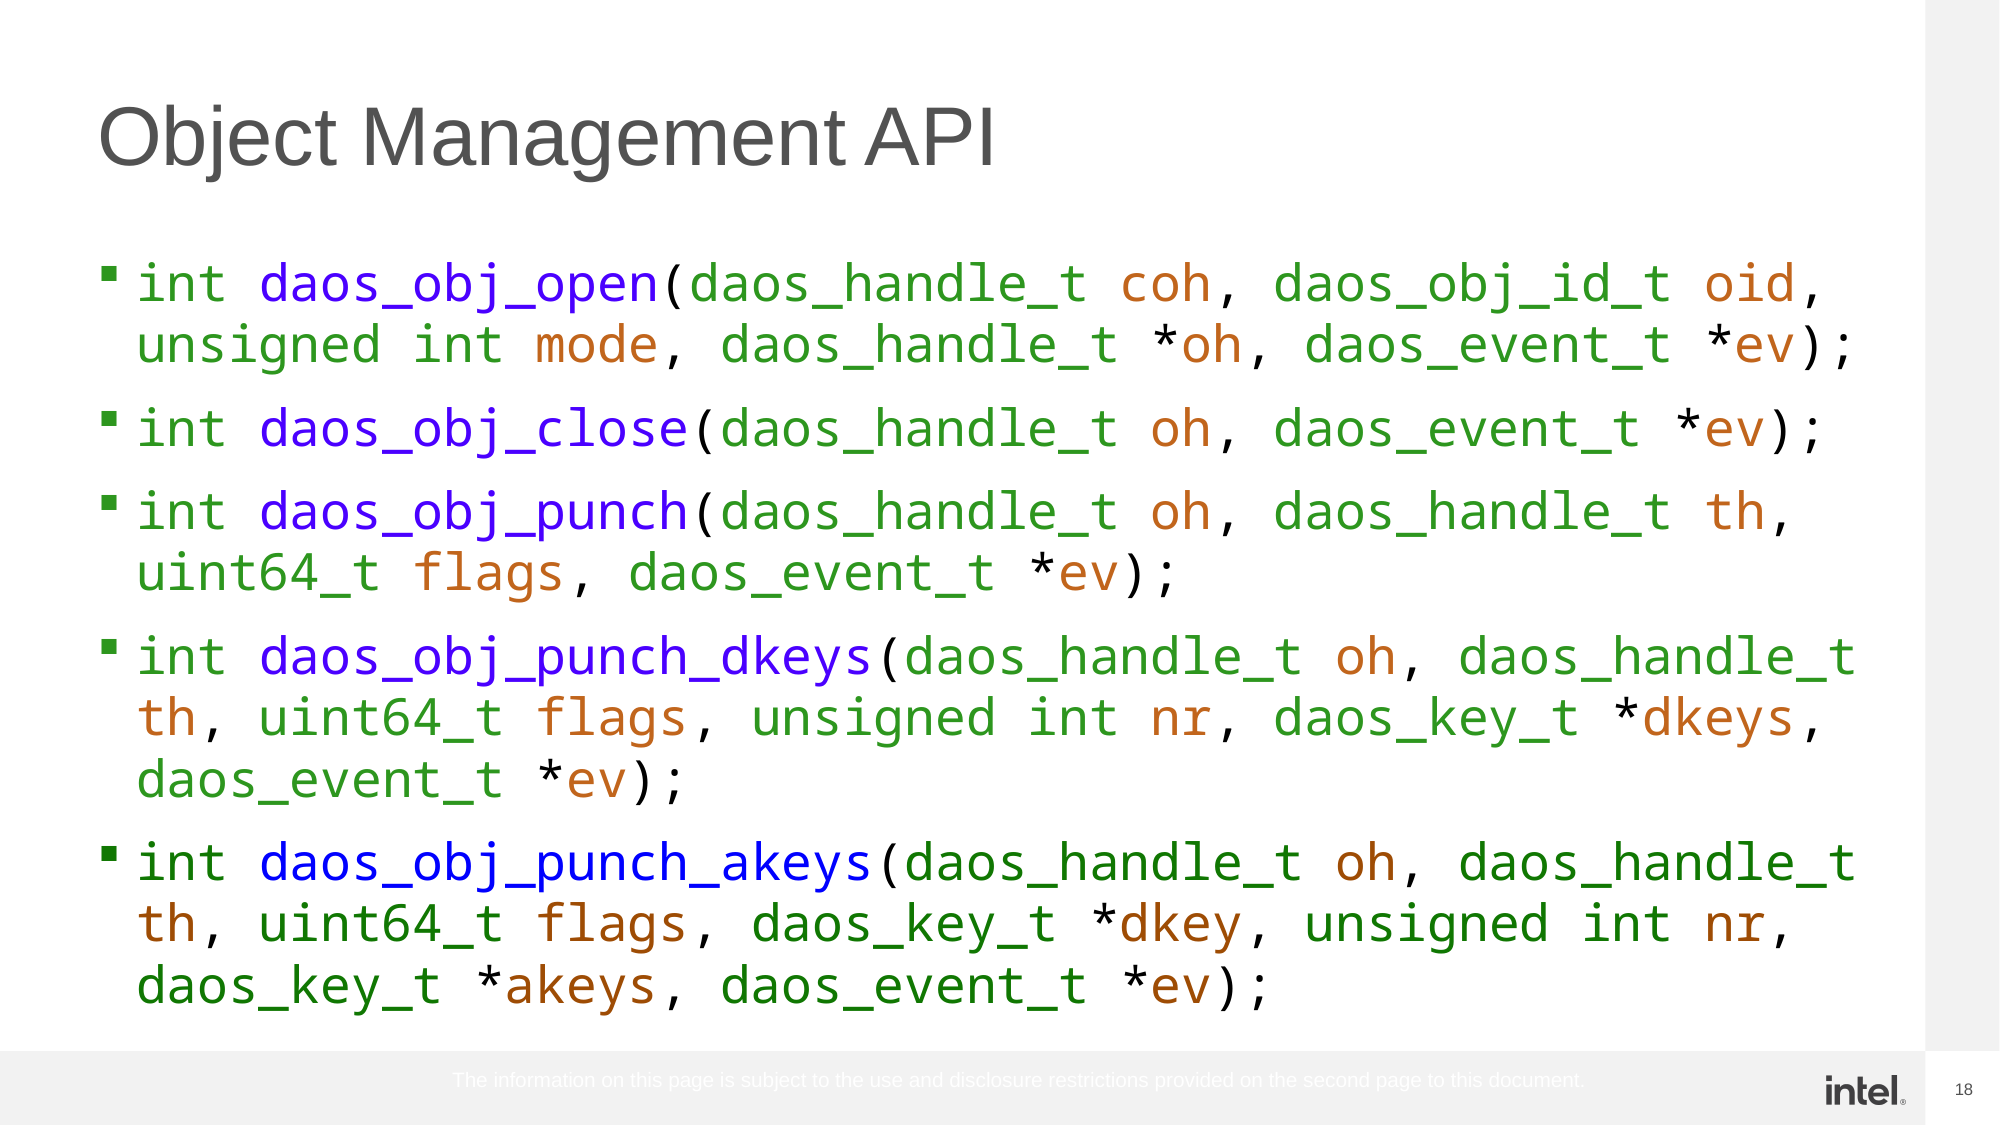

# Object Management API
int daos_obj_open(daos_handle_t coh, daos_obj_id_t oid, unsigned int mode, daos_handle_t *oh, daos_event_t *ev);
int daos_obj_close(daos_handle_t oh, daos_event_t *ev);
int daos_obj_punch(daos_handle_t oh, daos_handle_t th, uint64_t flags, daos_event_t *ev);
int daos_obj_punch_dkeys(daos_handle_t oh, daos_handle_t th, uint64_t flags, unsigned int nr, daos_key_t *dkeys, daos_event_t *ev);
int daos_obj_punch_akeys(daos_handle_t oh, daos_handle_t th, uint64_t flags, daos_key_t *dkey, unsigned int nr, daos_key_t *akeys, daos_event_t *ev);